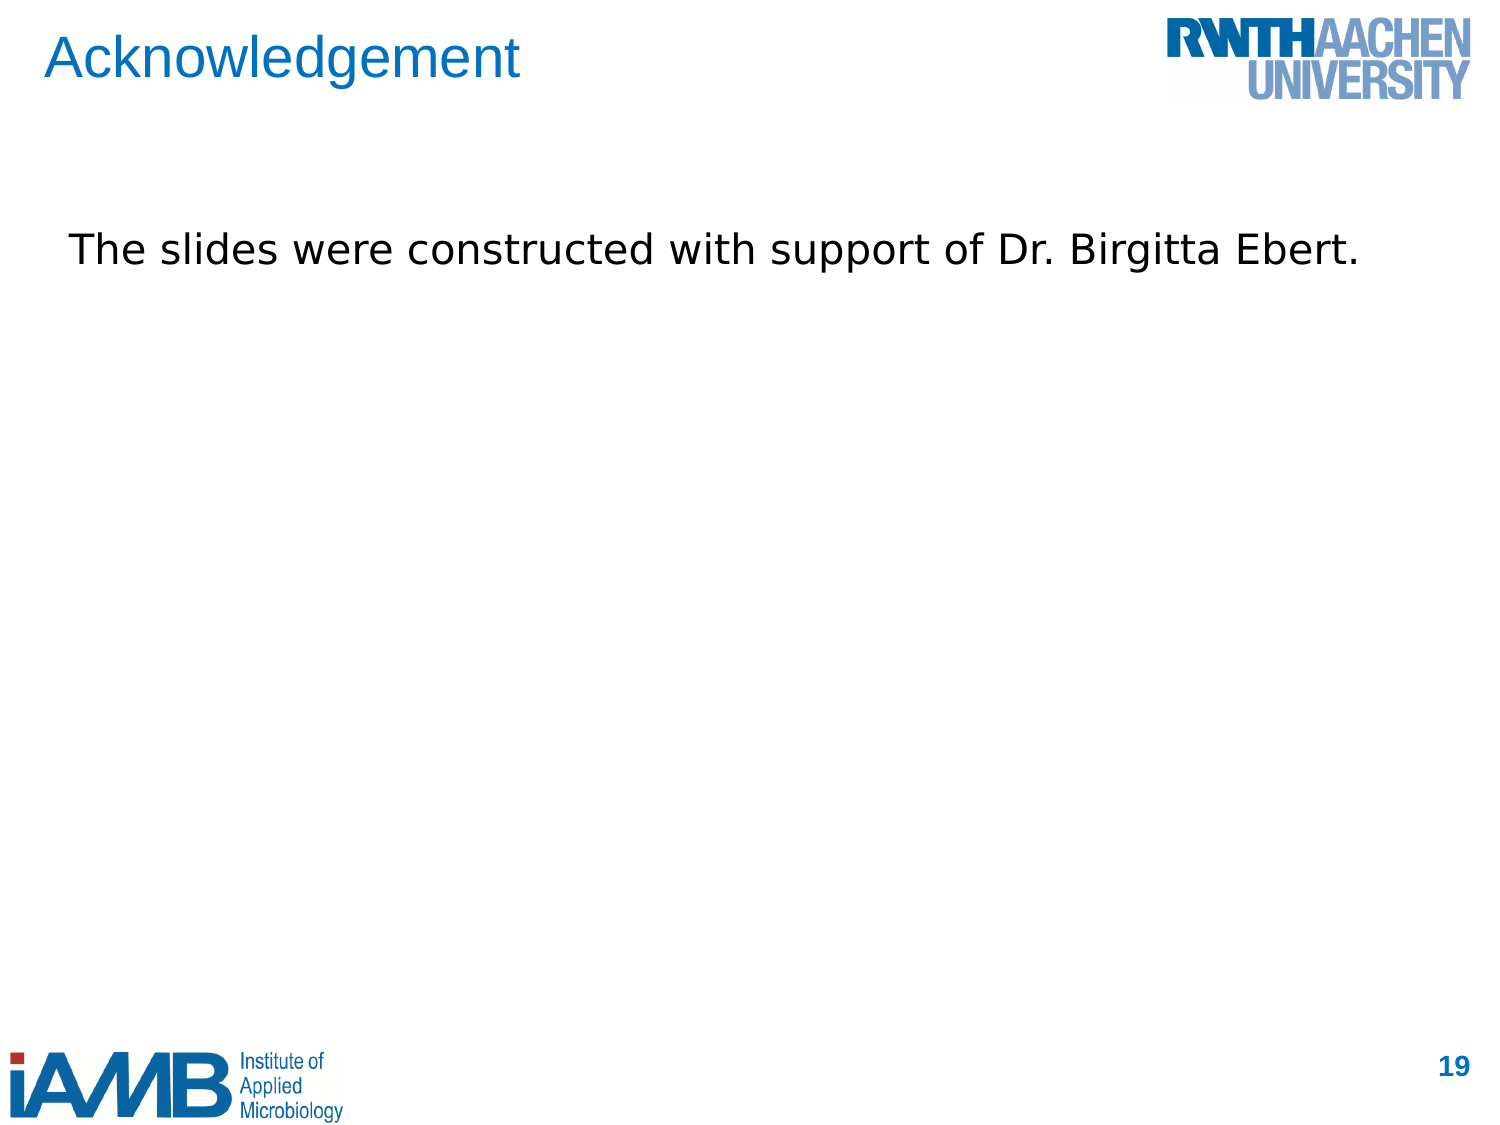

# Acknowledgement
The slides were constructed with support of Dr. Birgitta Ebert.
19